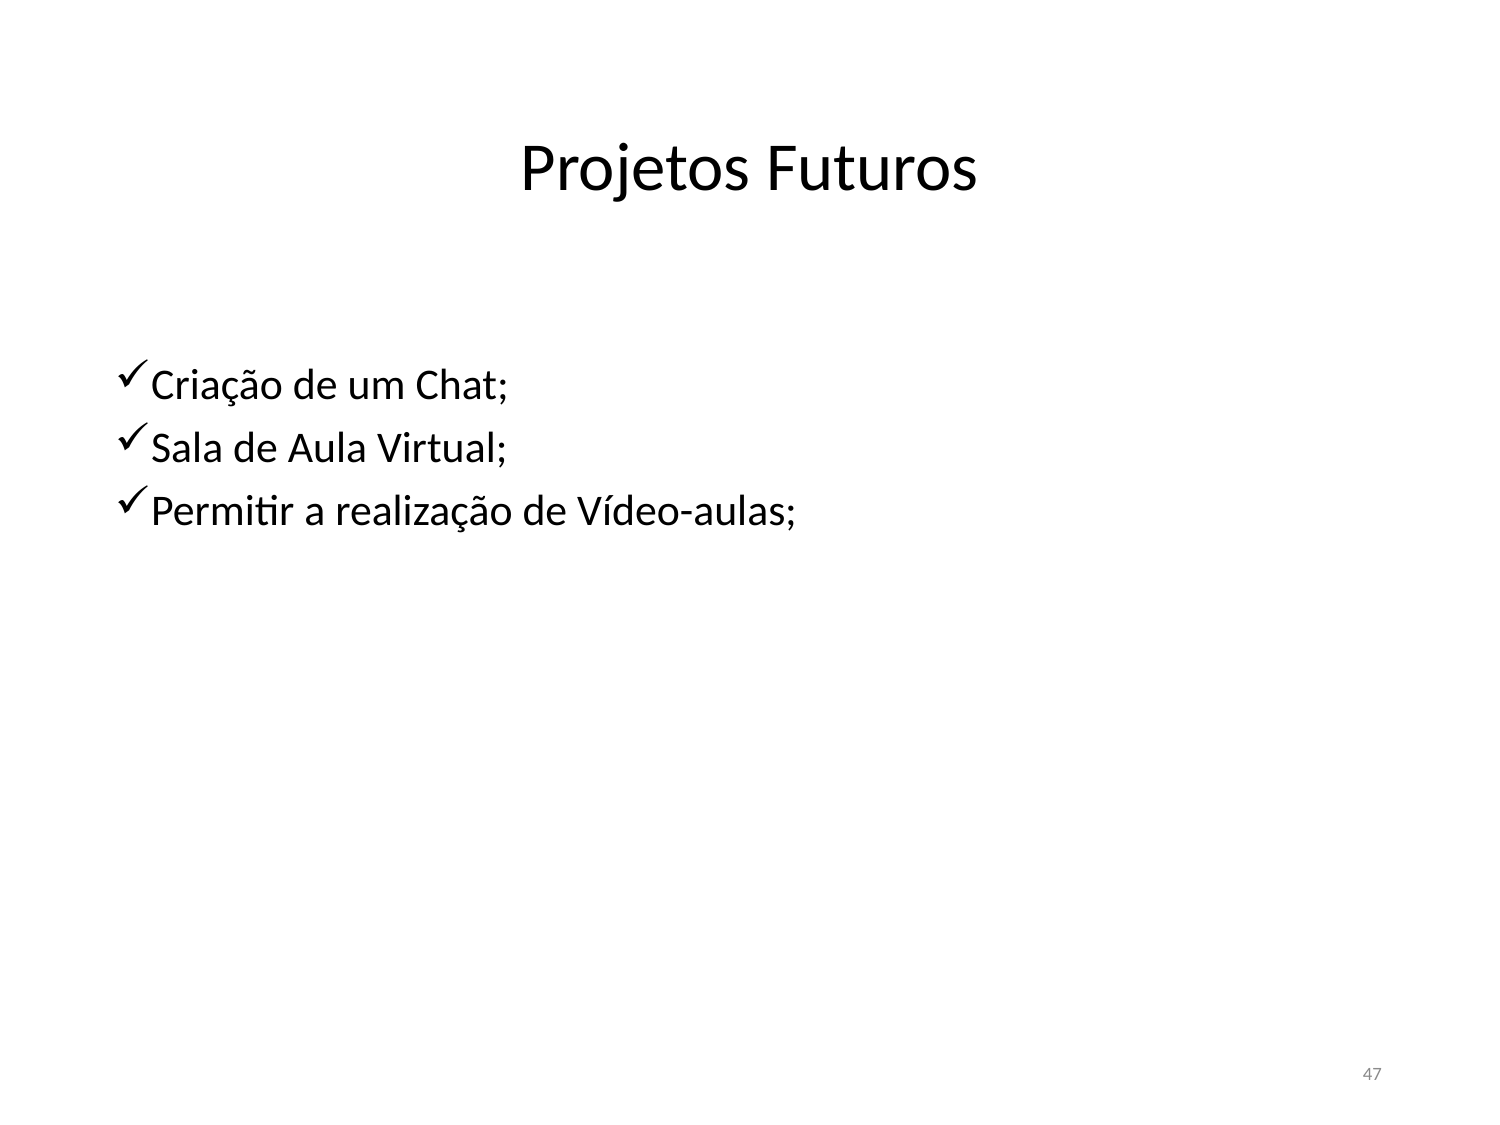

# Projetos Futuros
Criação de um Chat;
Sala de Aula Virtual;
Permitir a realização de Vídeo-aulas;

47